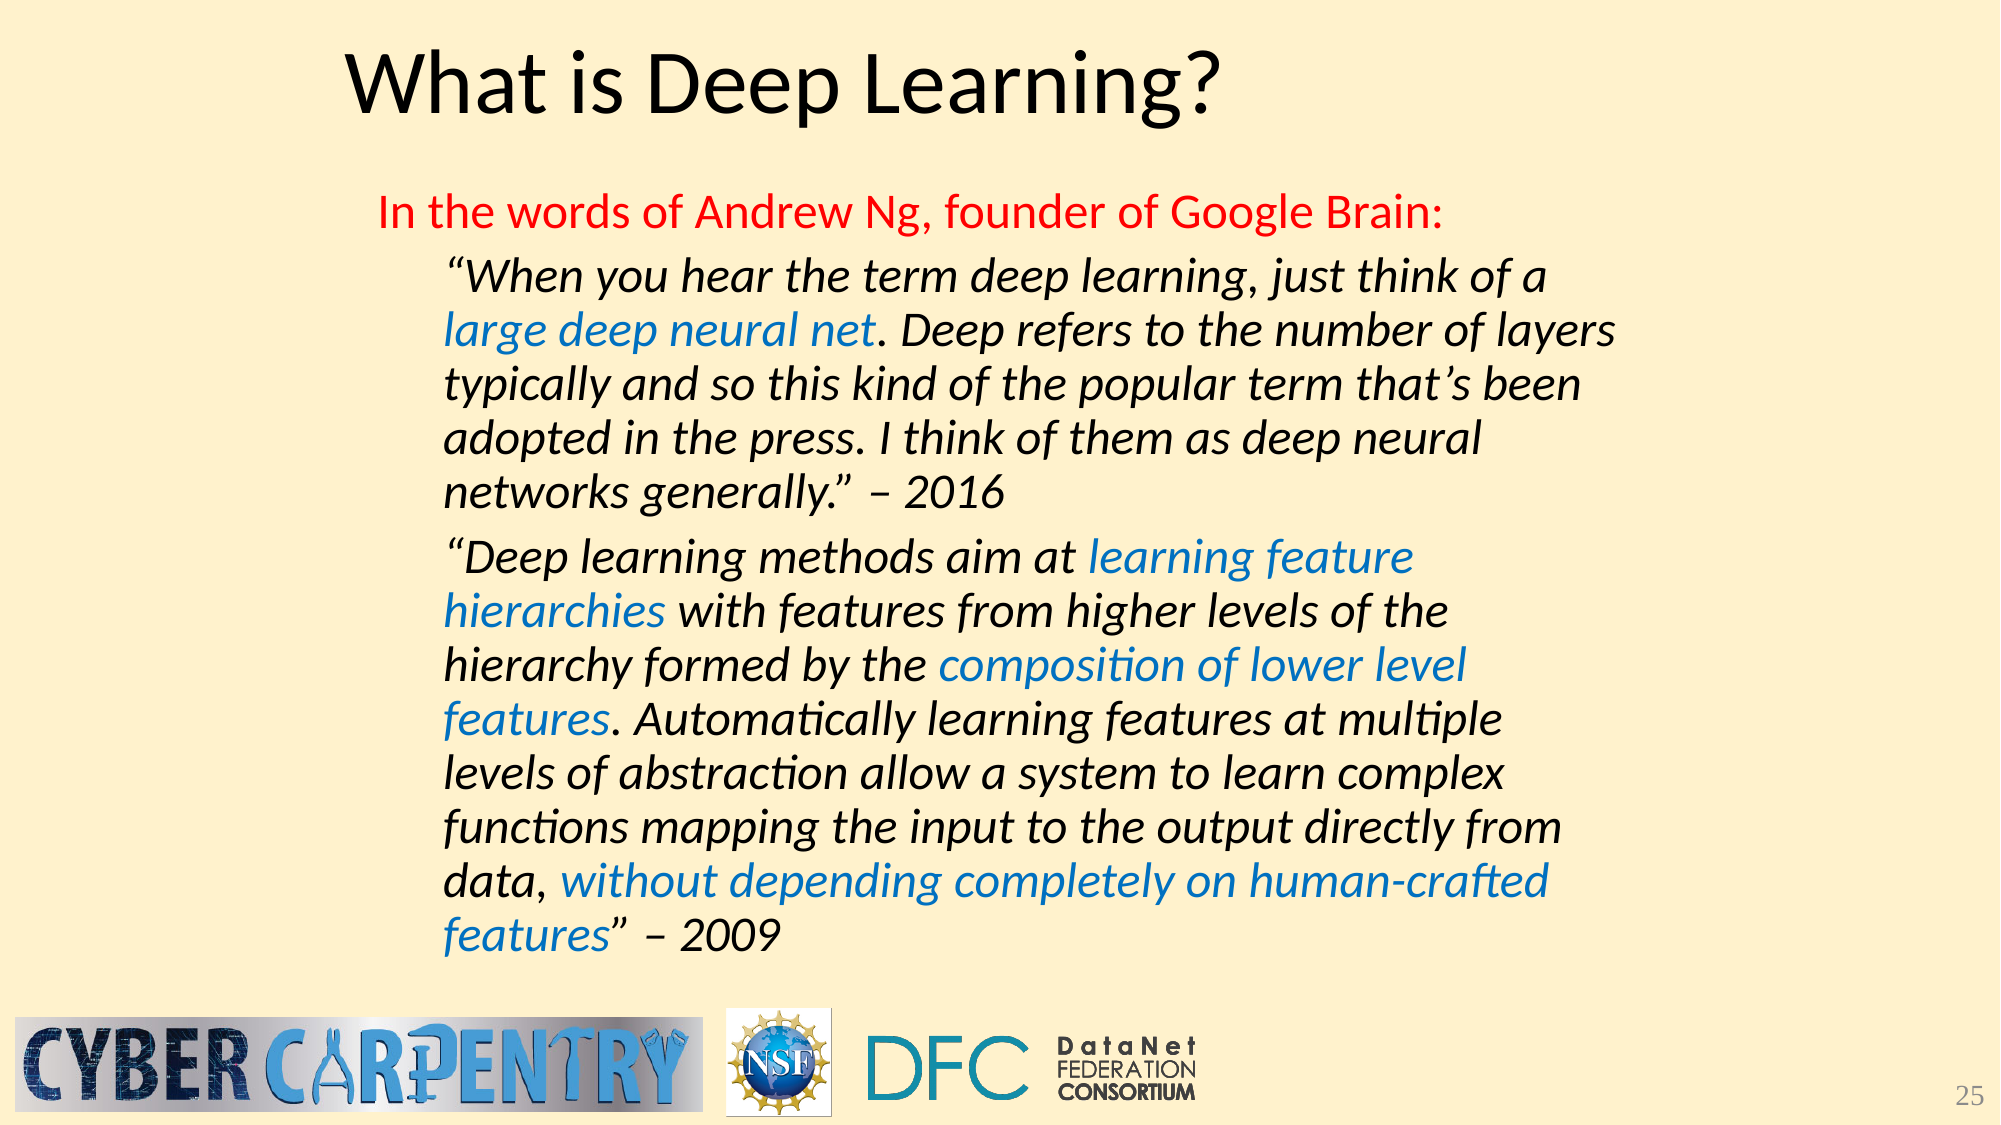

25
# What is Deep Learning?
In the words of Andrew Ng, founder of Google Brain:
“When you hear the term deep learning, just think of a large deep neural net. Deep refers to the number of layers typically and so this kind of the popular term that’s been adopted in the press. I think of them as deep neural networks generally.” – 2016
“Deep learning methods aim at learning feature hierarchies with features from higher levels of the hierarchy formed by the composition of lower level features. Automatically learning features at multiple levels of abstraction allow a system to learn complex functions mapping the input to the output directly from data, without depending completely on human-crafted features” – 2009